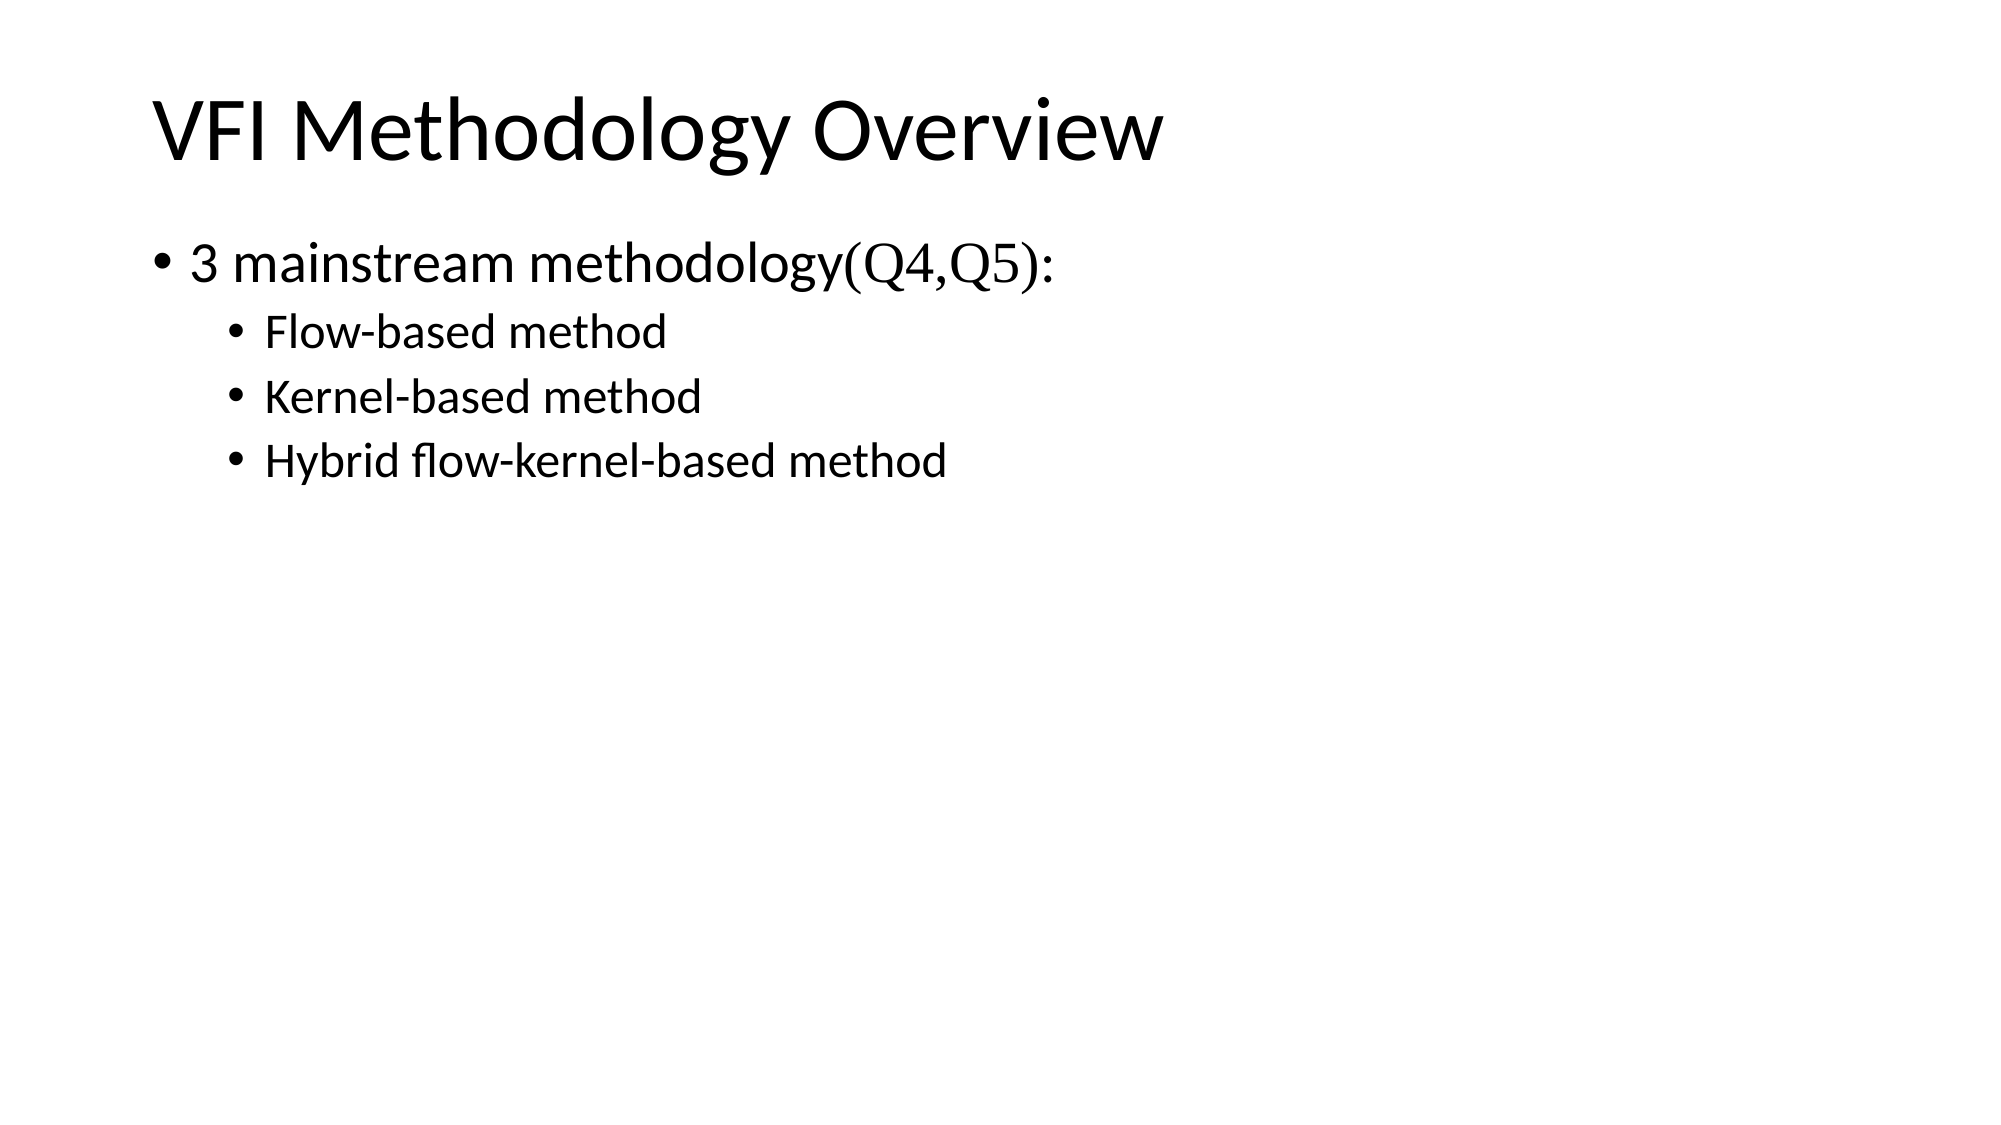

# VFI Methodology Overview
3 mainstream methodology(Q4,Q5):
Flow-based method
Kernel-based method
Hybrid flow-kernel-based method